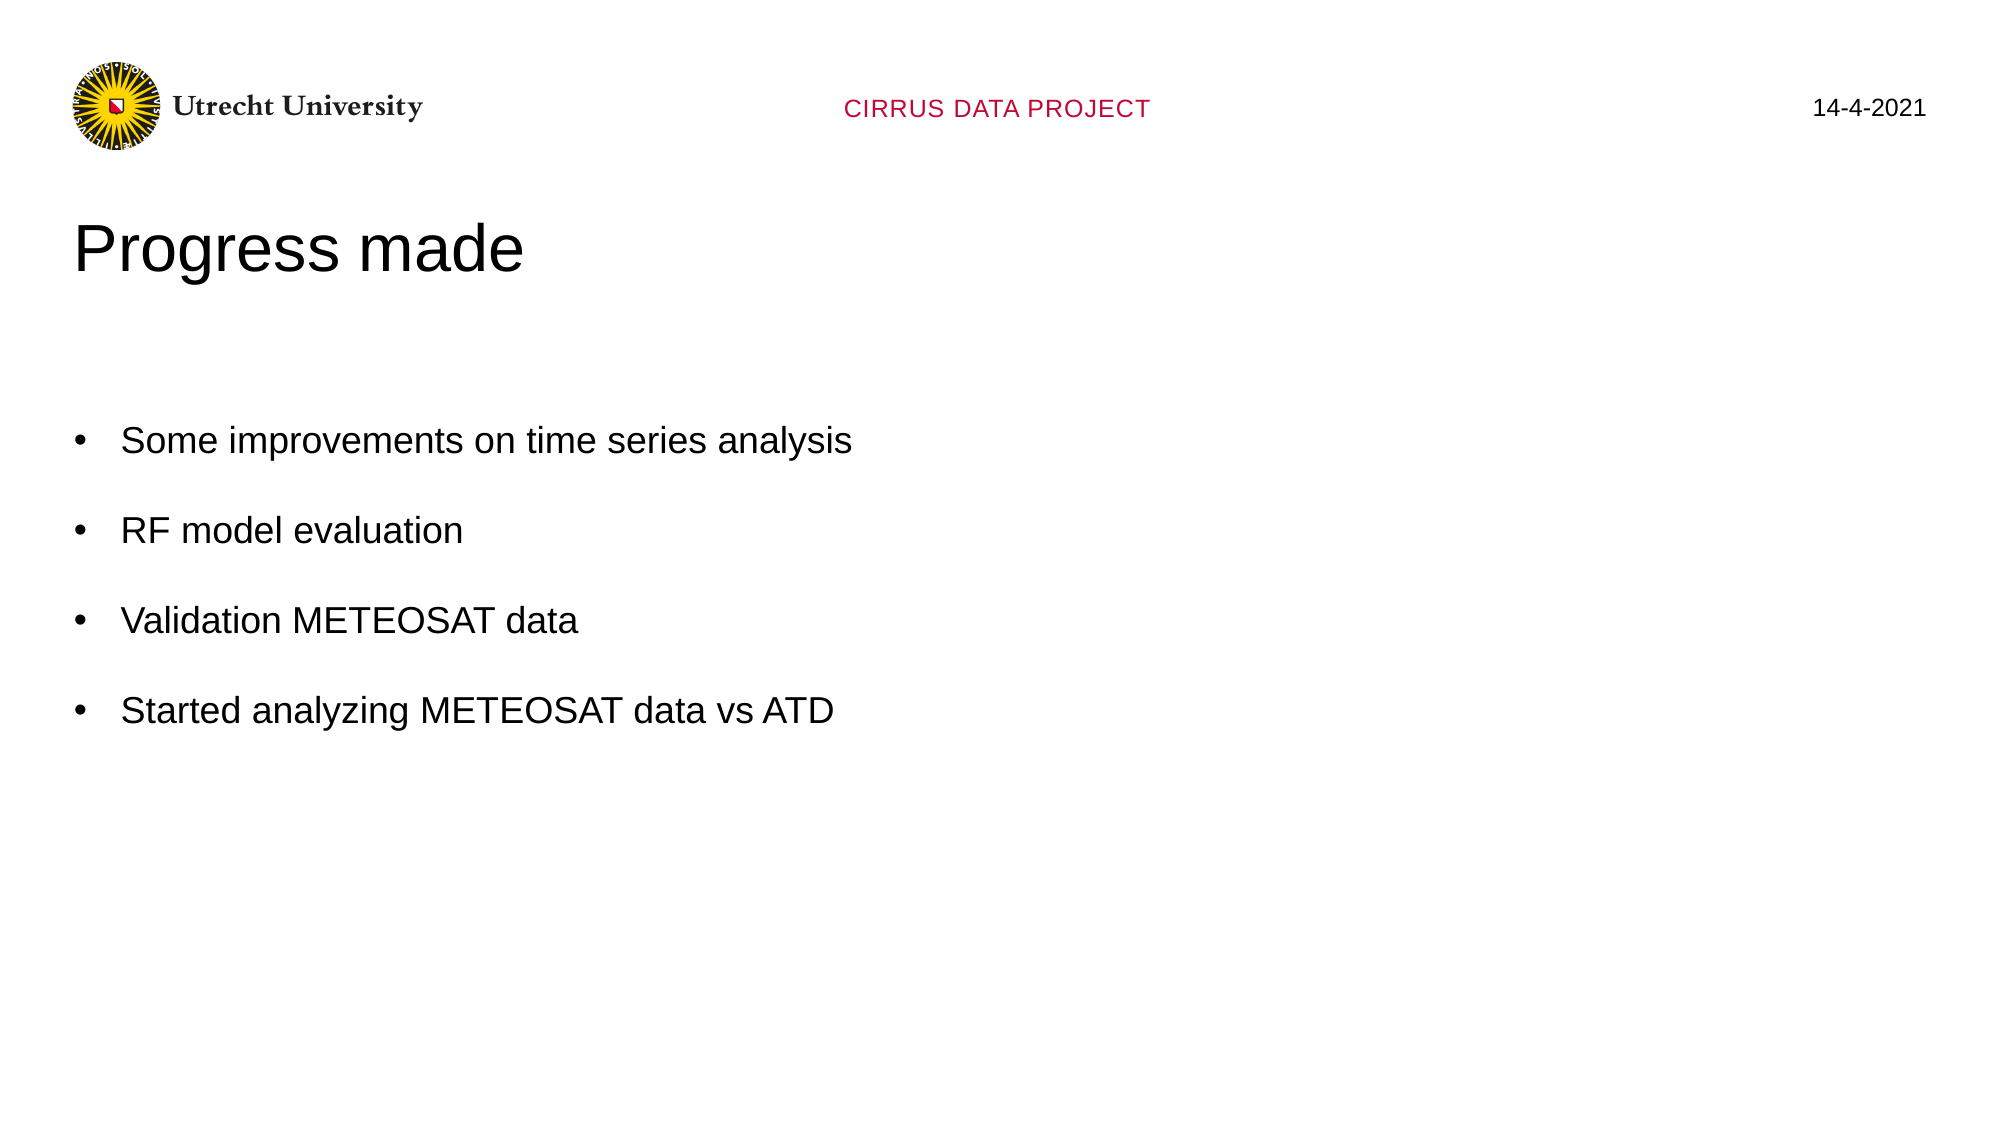

Cirrus data project
14-4-2021
Progress made

Some improvements on time series analysis

RF model evaluation

Validation METEOSAT data

Started analyzing METEOSAT data vs ATD